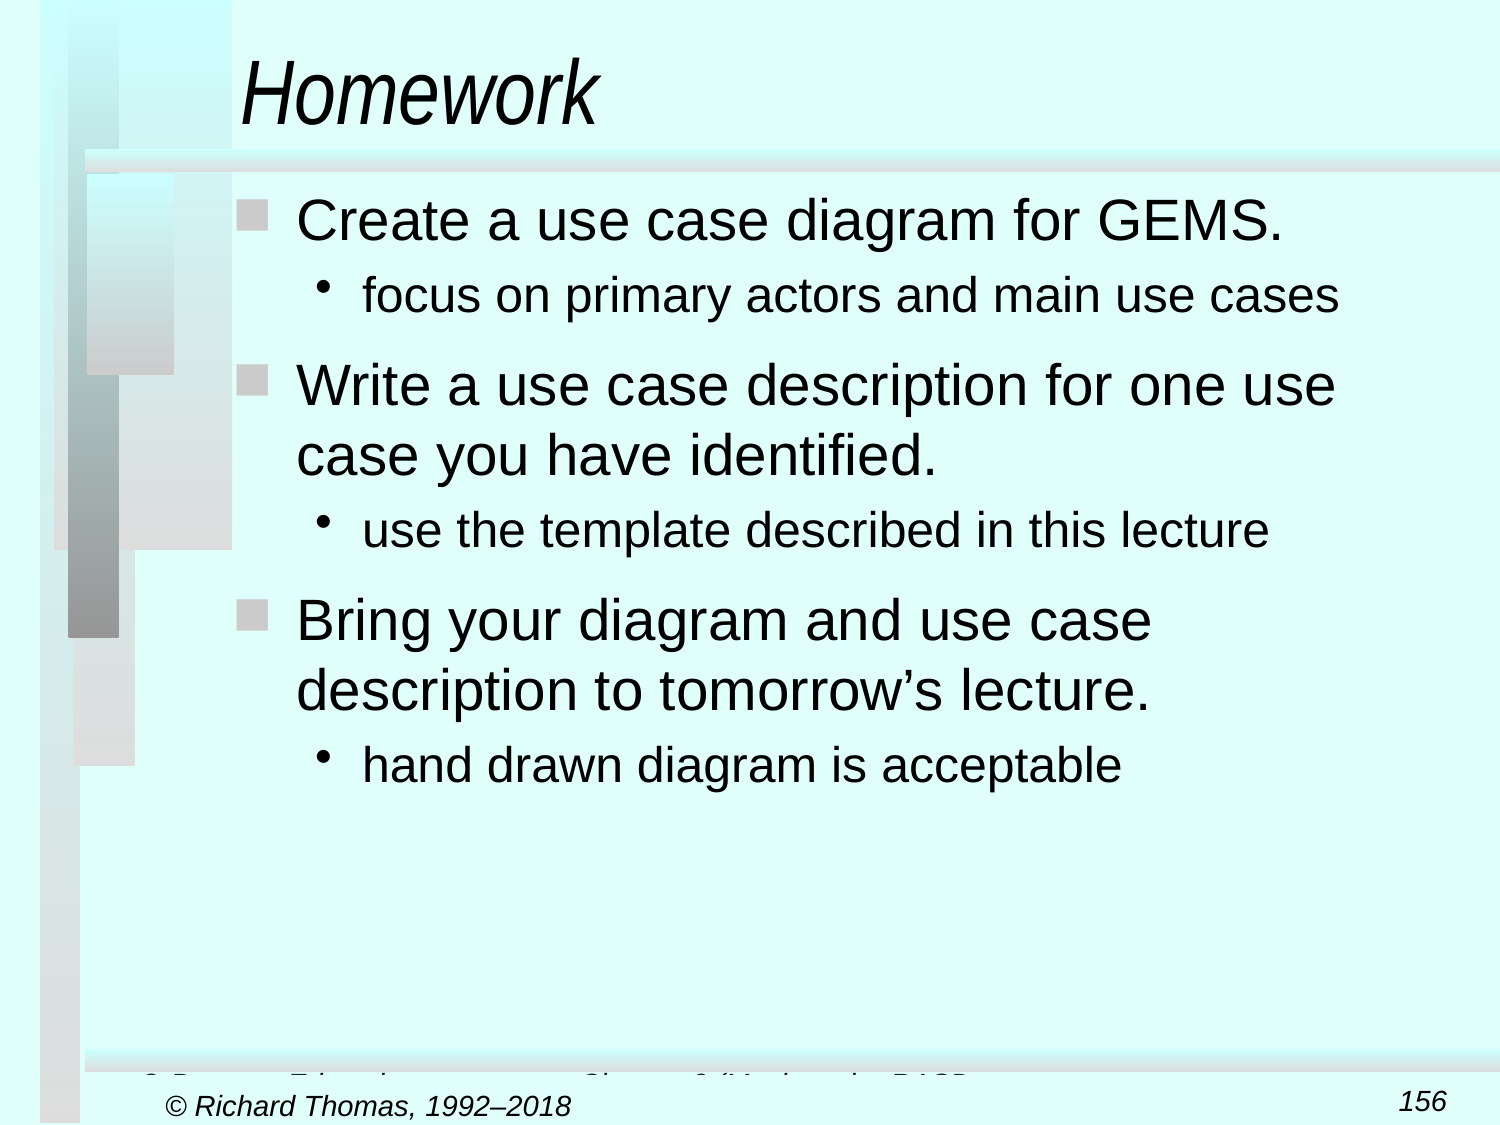

# Homework
Create a use case diagram for GEMS.
focus on primary actors and main use cases
Write a use case description for one use case you have identified.
use the template described in this lecture
Bring your diagram and use case description to tomorrow’s lecture.
hand drawn diagram is acceptable
© Pearson Education 2007

Chapter 3 (Maciaszek - RASD 3/e)
156
© Richard Thomas, 1992–2018